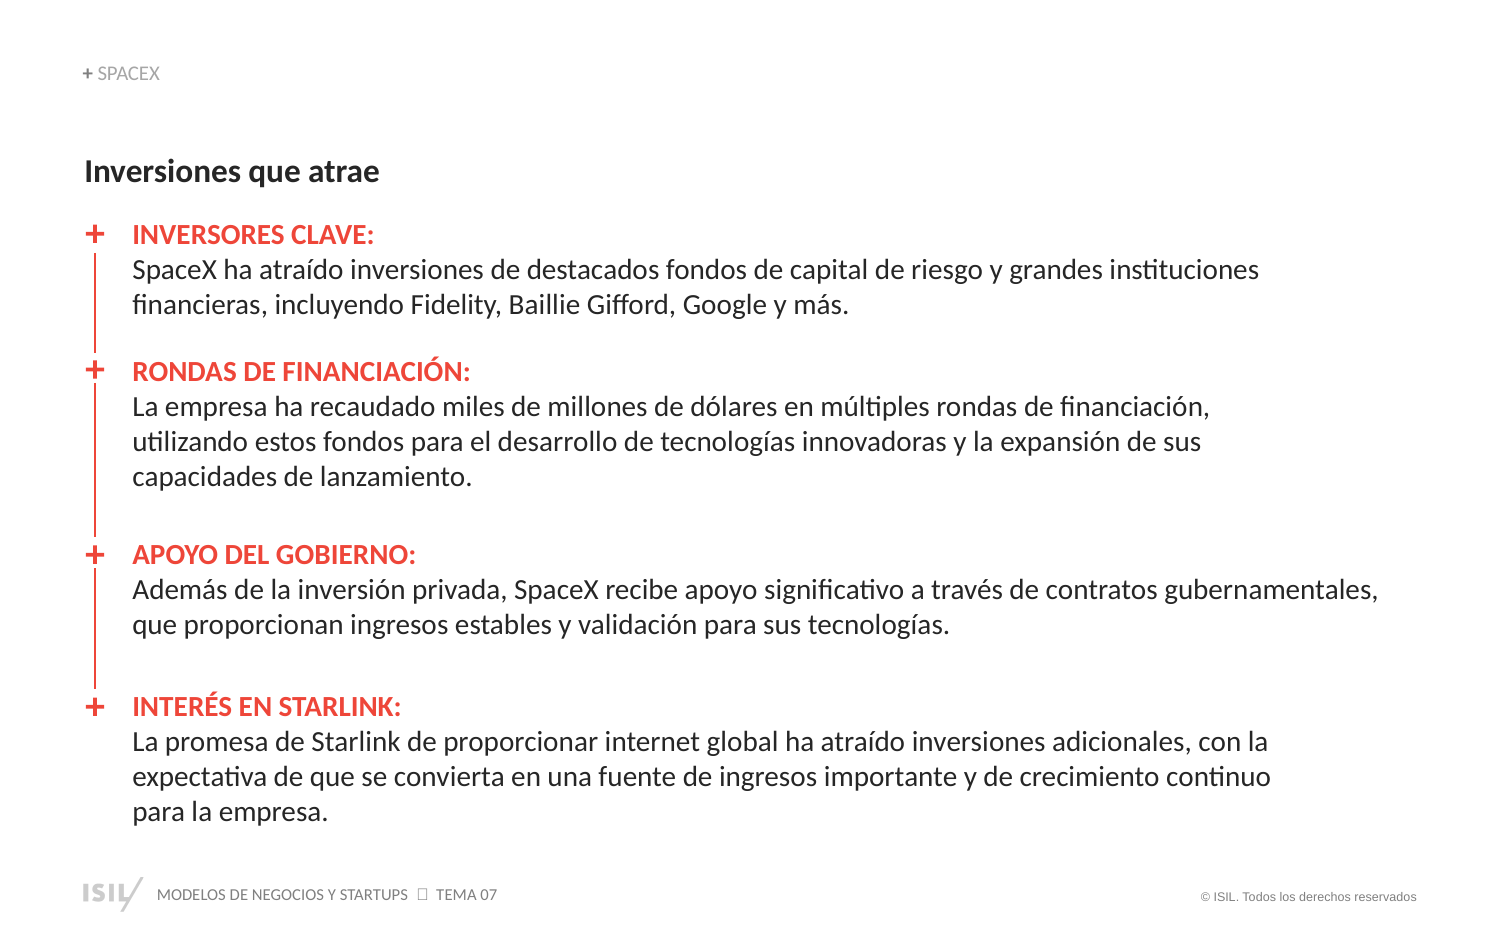

+ SPACEX
Inversiones que atrae
INVERSORES CLAVE:
SpaceX ha atraído inversiones de destacados fondos de capital de riesgo y grandes instituciones financieras, incluyendo Fidelity, Baillie Gifford, Google y más.

RONDAS DE FINANCIACIÓN:
La empresa ha recaudado miles de millones de dólares en múltiples rondas de financiación, utilizando estos fondos para el desarrollo de tecnologías innovadoras y la expansión de sus capacidades de lanzamiento.

APOYO DEL GOBIERNO:
Además de la inversión privada, SpaceX recibe apoyo significativo a través de contratos gubernamentales, que proporcionan ingresos estables y validación para sus tecnologías.

INTERÉS EN STARLINK:
La promesa de Starlink de proporcionar internet global ha atraído inversiones adicionales, con la expectativa de que se convierta en una fuente de ingresos importante y de crecimiento continuo para la empresa.